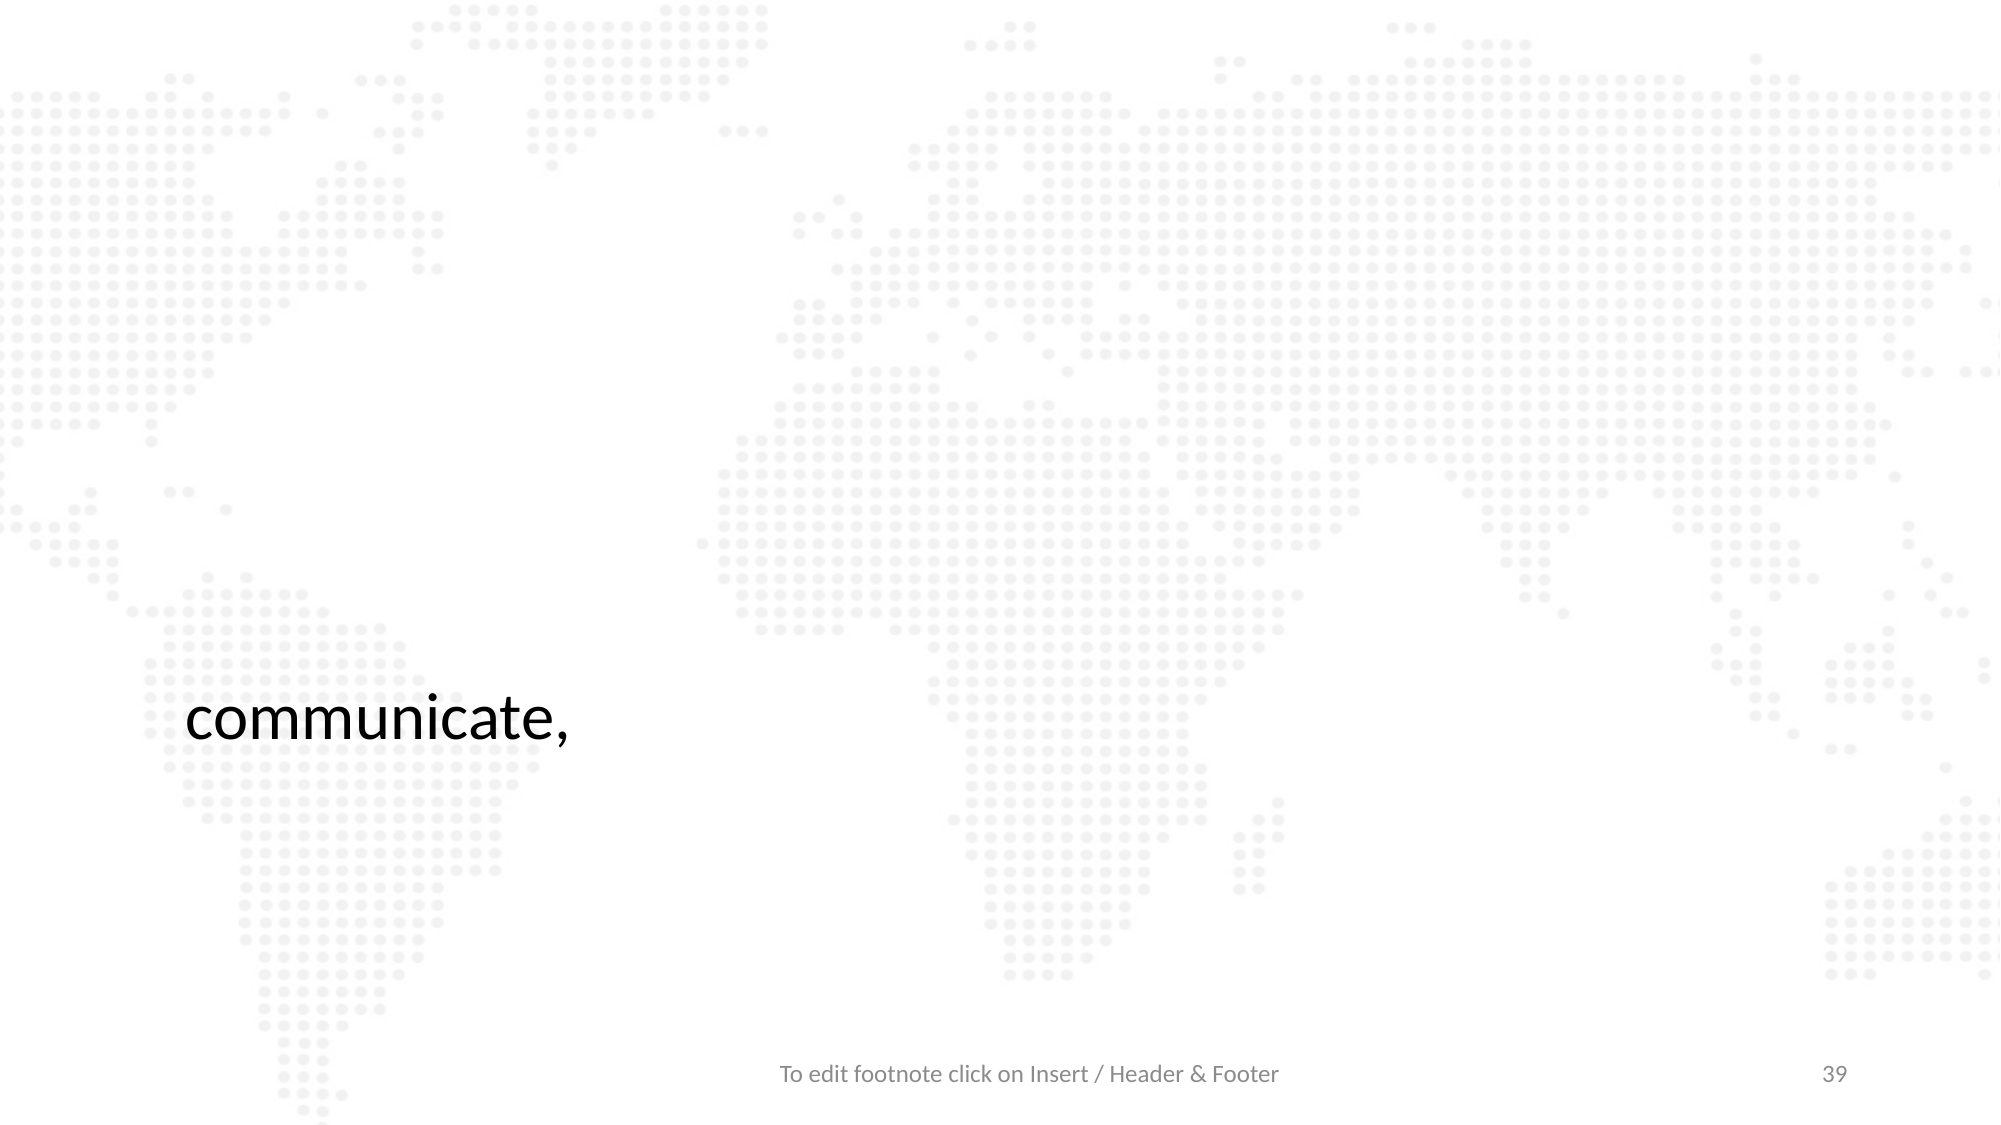

#

communicate,
To edit footnote click on Insert / Header & Footer
39